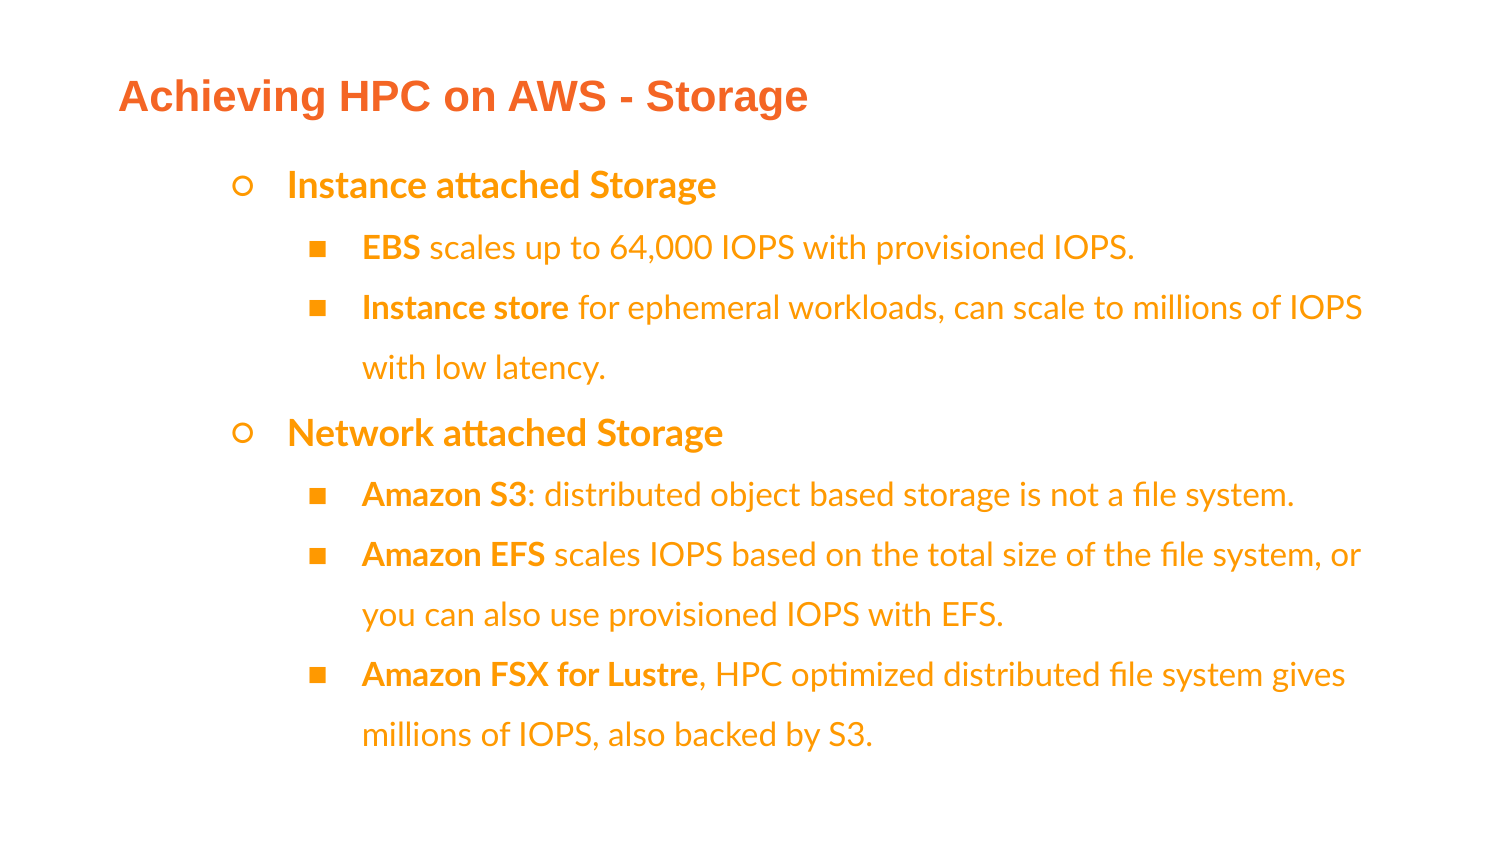

Achieving HPC on AWS - Storage
Instance attached Storage
EBS scales up to 64,000 IOPS with provisioned IOPS.
Instance store for ephemeral workloads, can scale to millions of IOPS with low latency.
Network attached Storage
Amazon S3: distributed object based storage is not a file system.
Amazon EFS scales IOPS based on the total size of the file system, or you can also use provisioned IOPS with EFS.
Amazon FSX for Lustre, HPC optimized distributed file system gives millions of IOPS, also backed by S3.